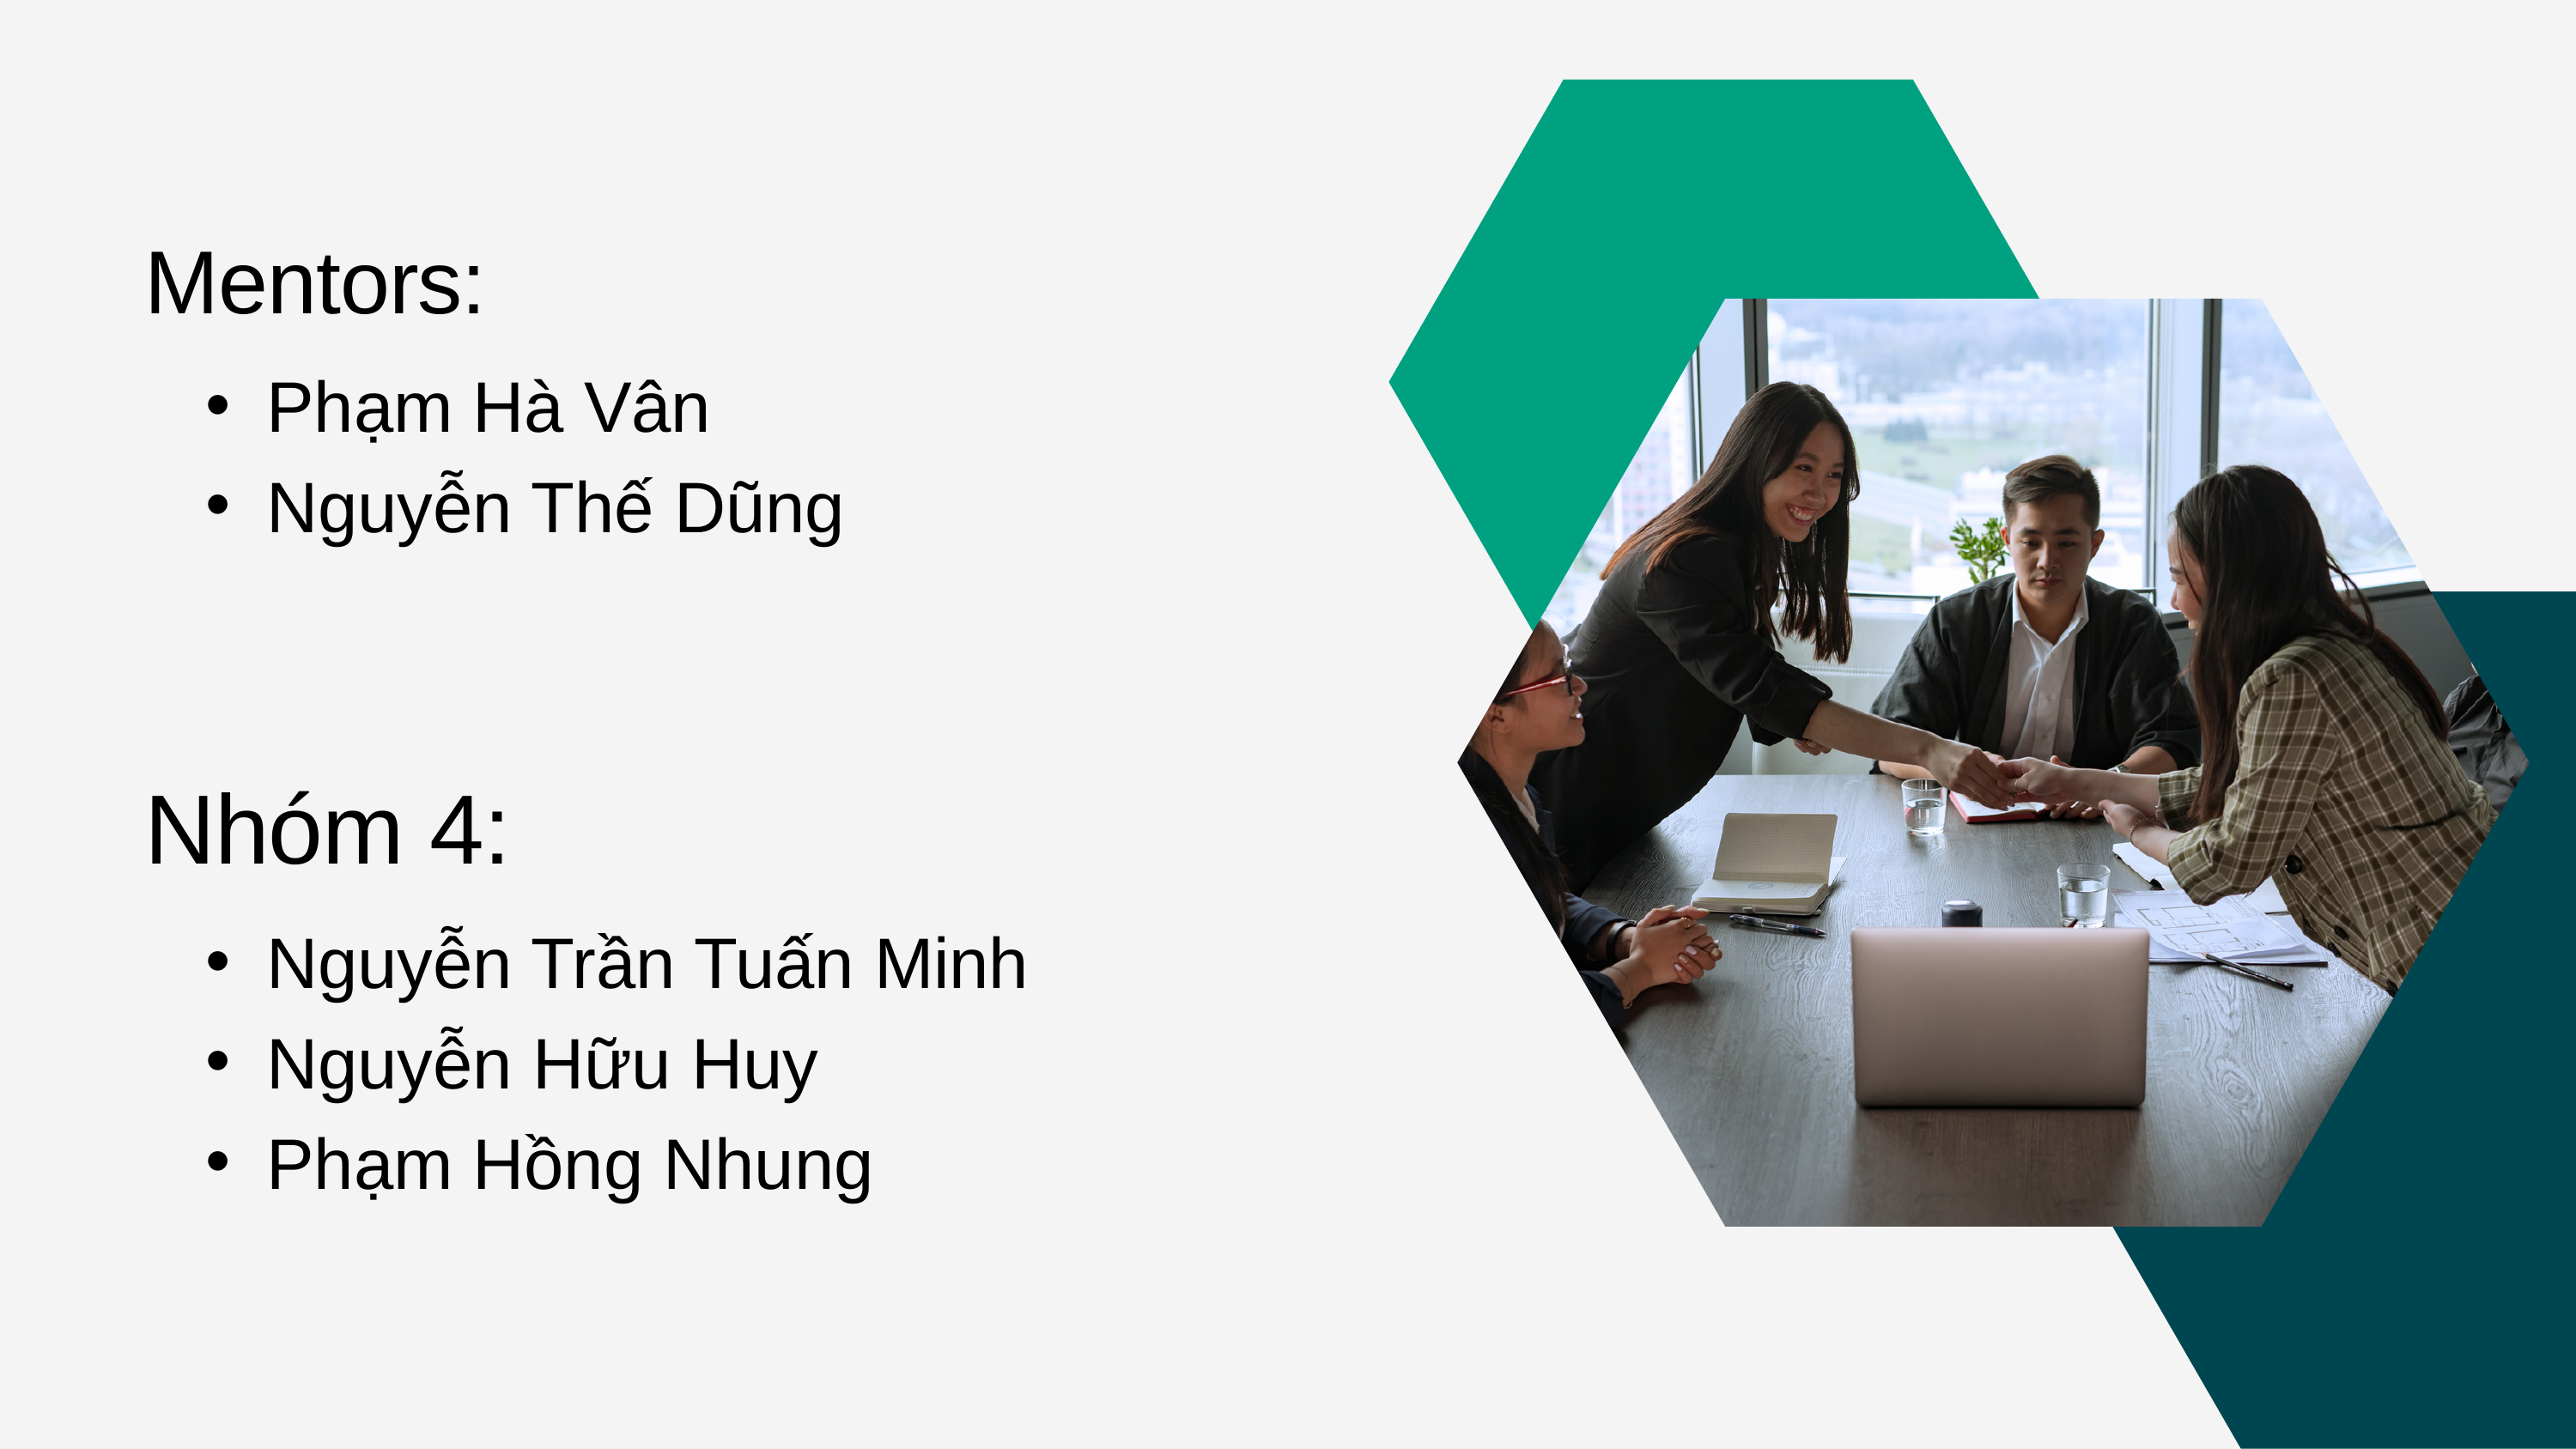

Mentors:
Phạm Hà Vân
Nguyễn Thế Dũng

Nhóm 4:
Nguyễn Trần Tuấn Minh
Nguyễn Hữu Huy
Phạm Hồng Nhung